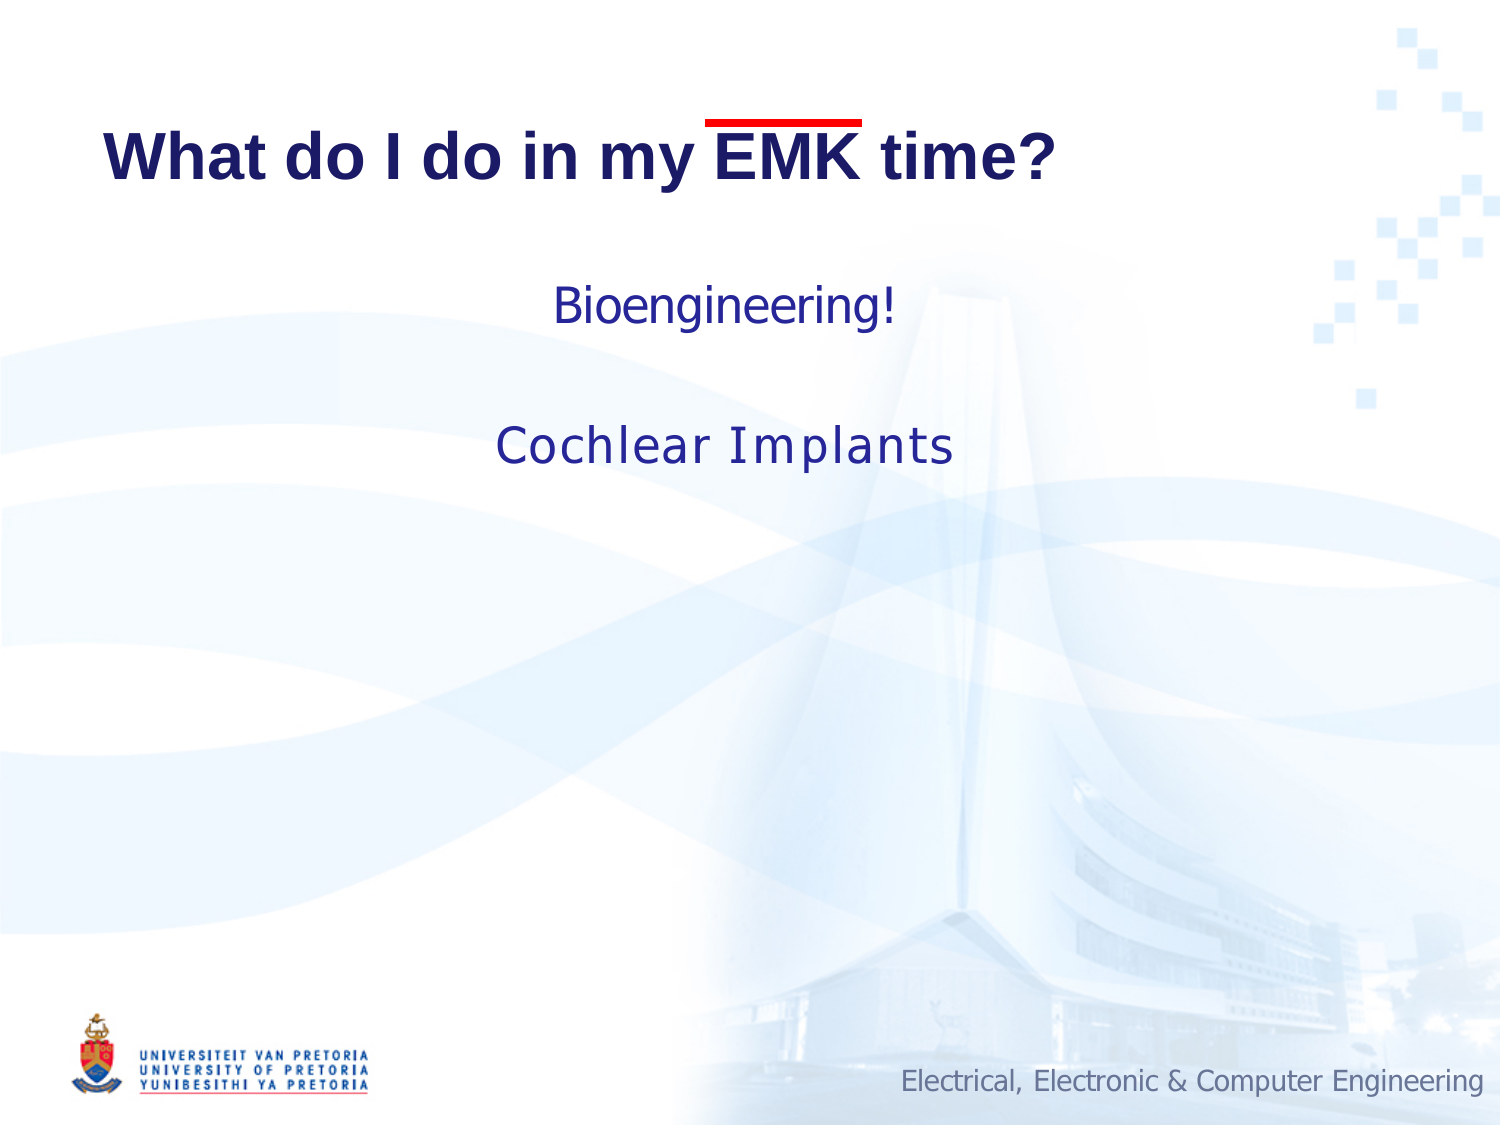

# What do I do in my EMK time?
Bioengineering!

Cochlear Implants